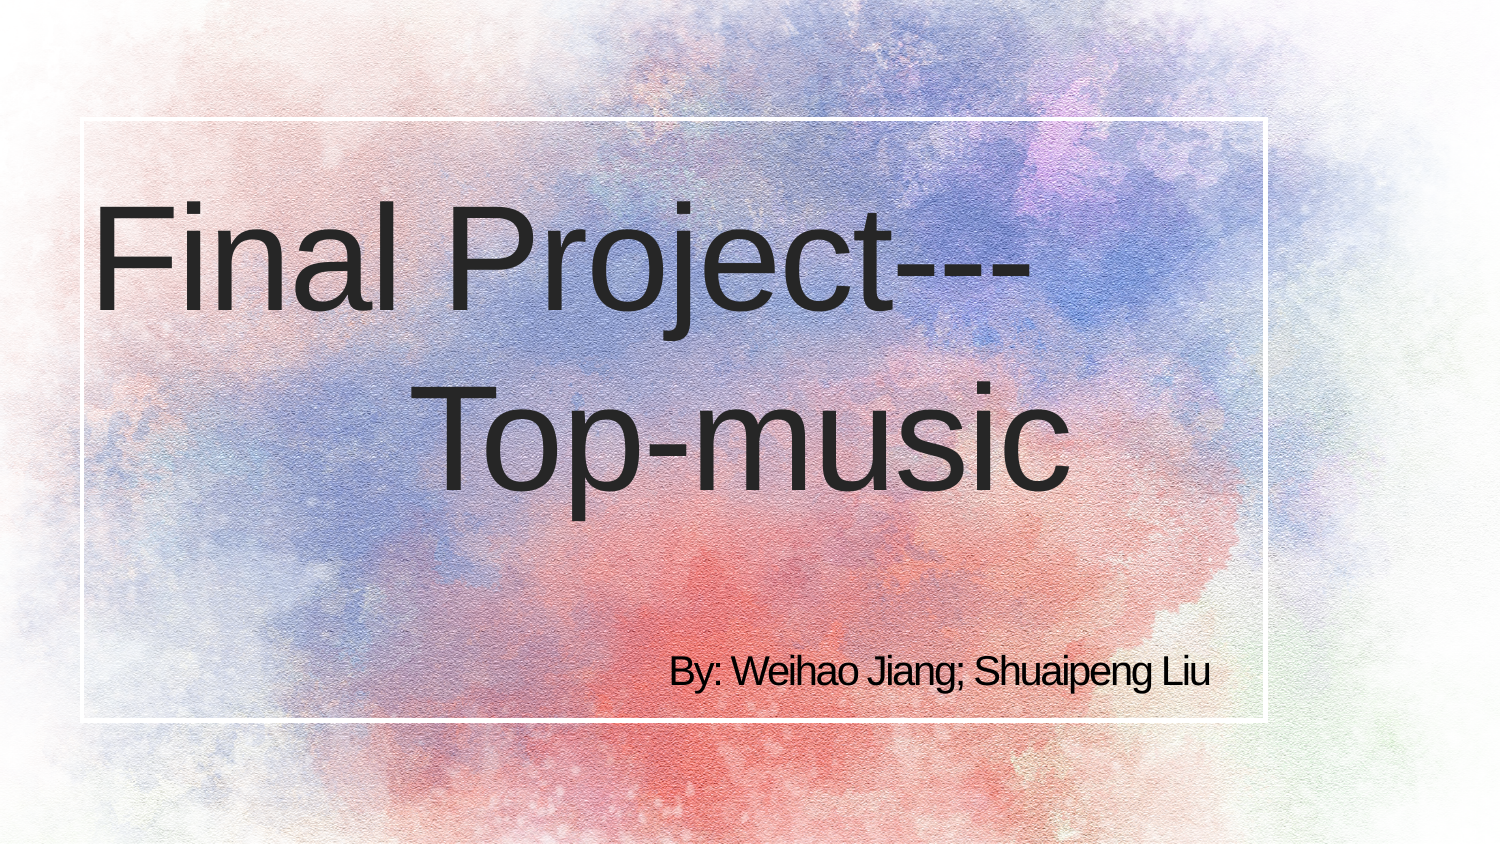

Final Project---
         Top-music

\

 By: Weihao Jiang; Shuaipeng Liu